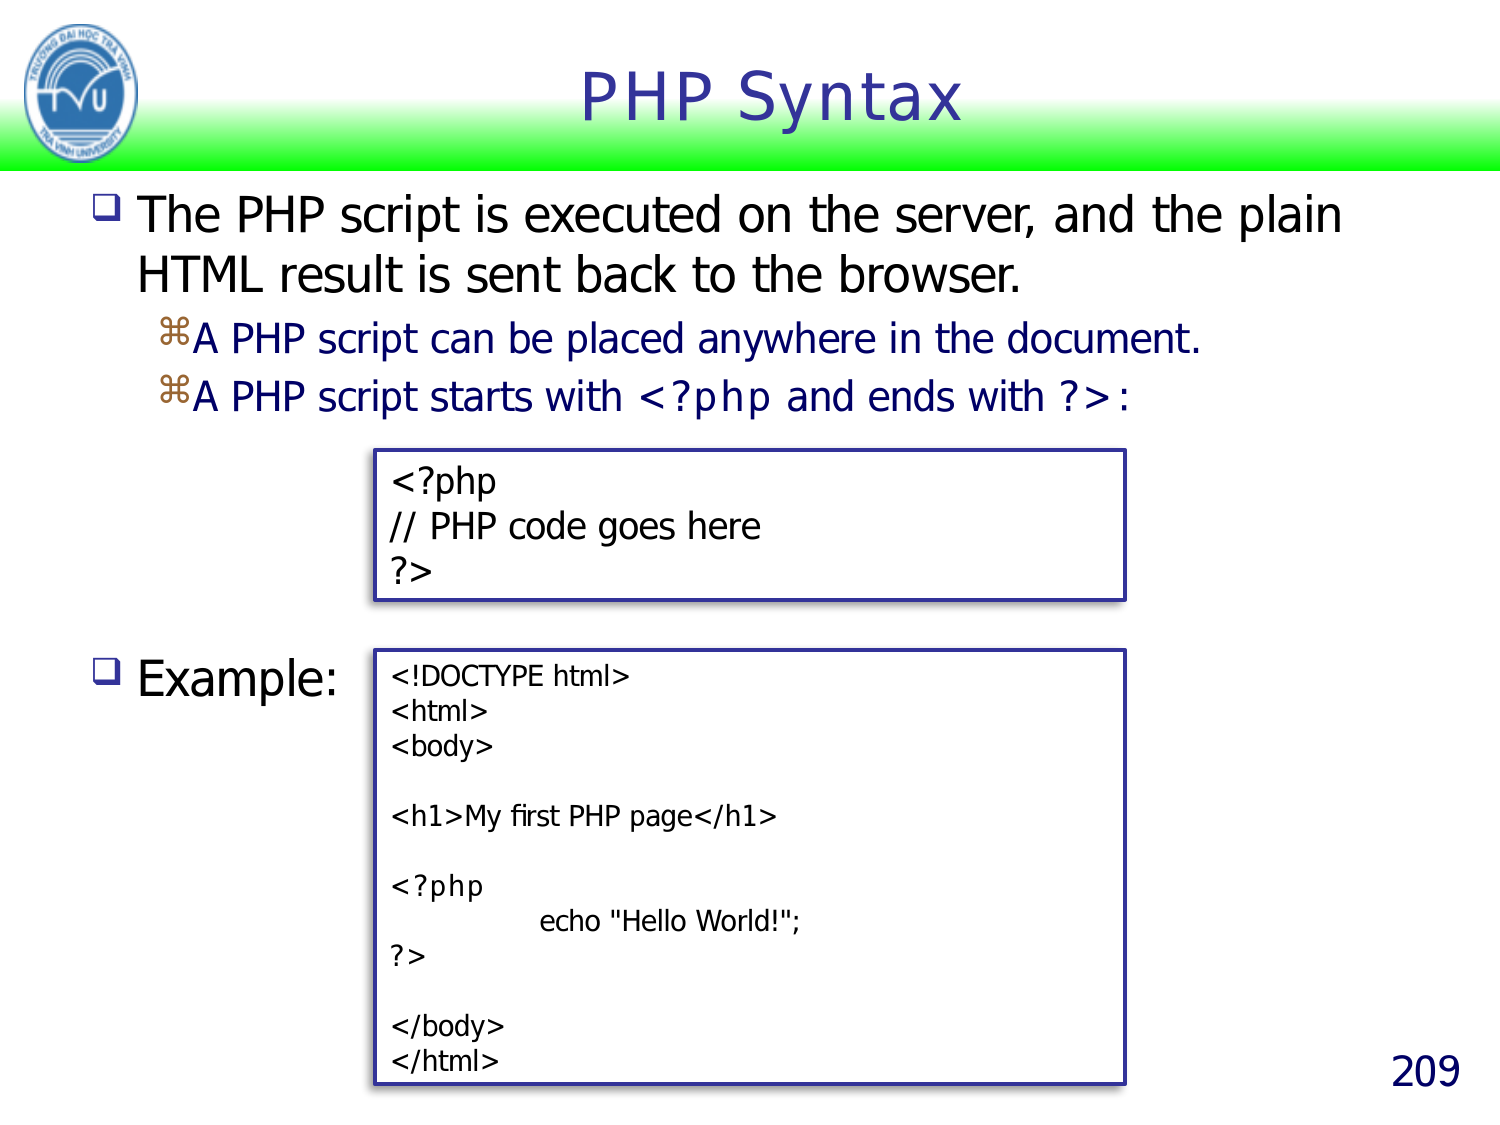

# PHP Syntax
The PHP script is executed on the server, and the plain HTML result is sent back to the browser.
A PHP script can be placed anywhere in the document.
A PHP script starts with <?php and ends with ?>:

Example:
<?php
// PHP code goes here
?>
<!DOCTYPE html>
<html>
<body>
<h1>My first PHP page</h1>
<?php
	echo "Hello World!";
?>
</body>
</html>
209